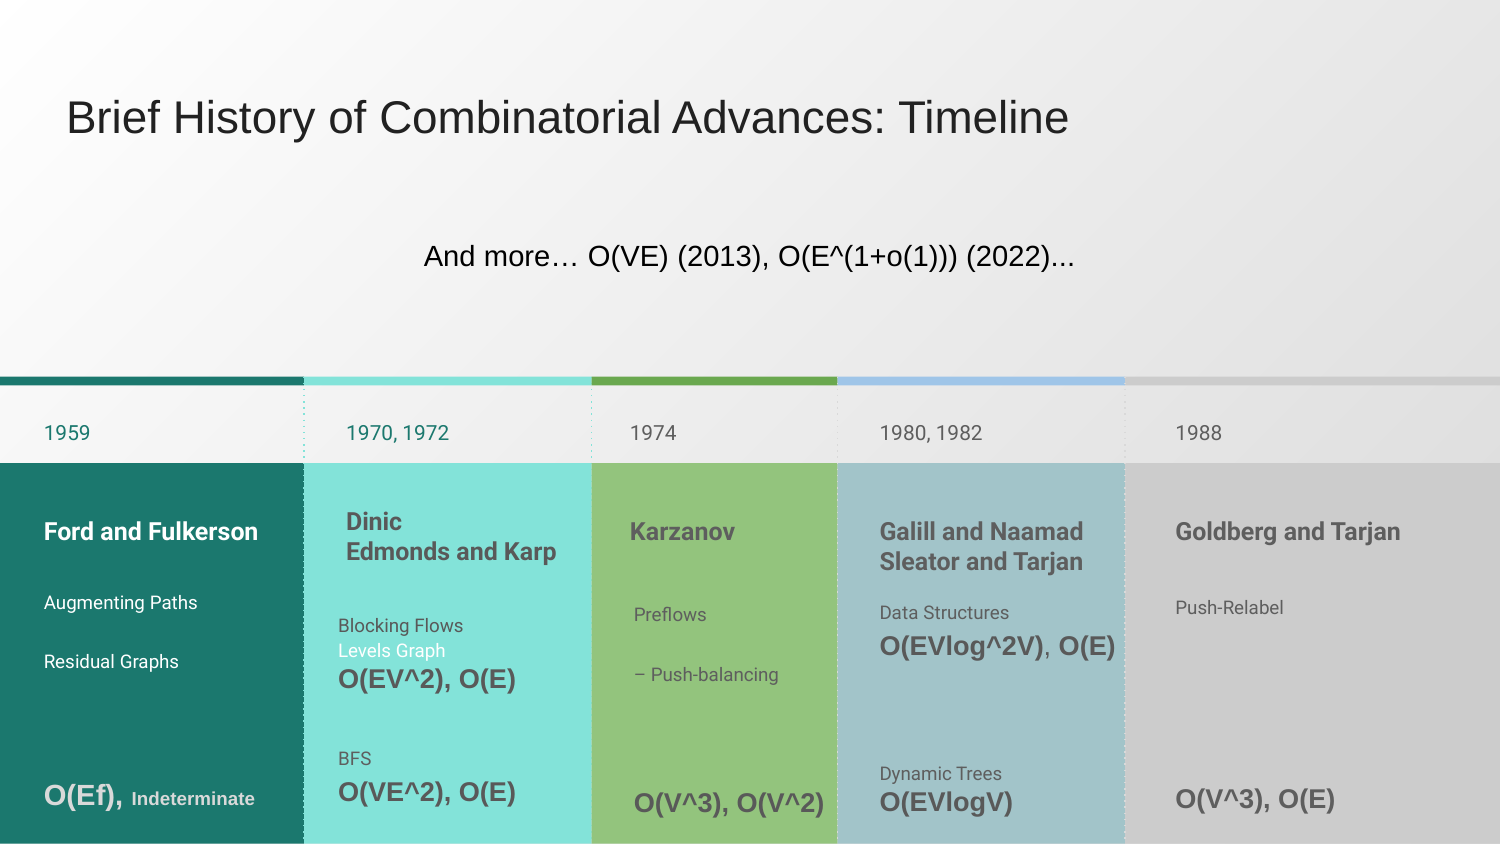

# Brief History of Combinatorial Advances: Timeline
And more… O(VE) (2013), O(E^(1+o(1))) (2022)...

1959
Ford and Fulkerson
Augmenting Paths
Residual Graphs

O(Ef), Indeterminate

1970, 1972
Dinic
Edmonds and Karp
Blocking Flows
Levels Graph
O(EV^2), O(E)

BFS
O(VE^2), O(E)

1974
Karzanov
Preflows
– Push-balancing

O(V^3), O(V^2)

1980, 1982
Galill and Naamad
Sleator and Tarjan
Data Structures
O(EVlog^2V), O(E)

Dynamic Trees
O(EVlogV)

1988
Goldberg and Tarjan
Push-Relabel

O(V^3), O(E)